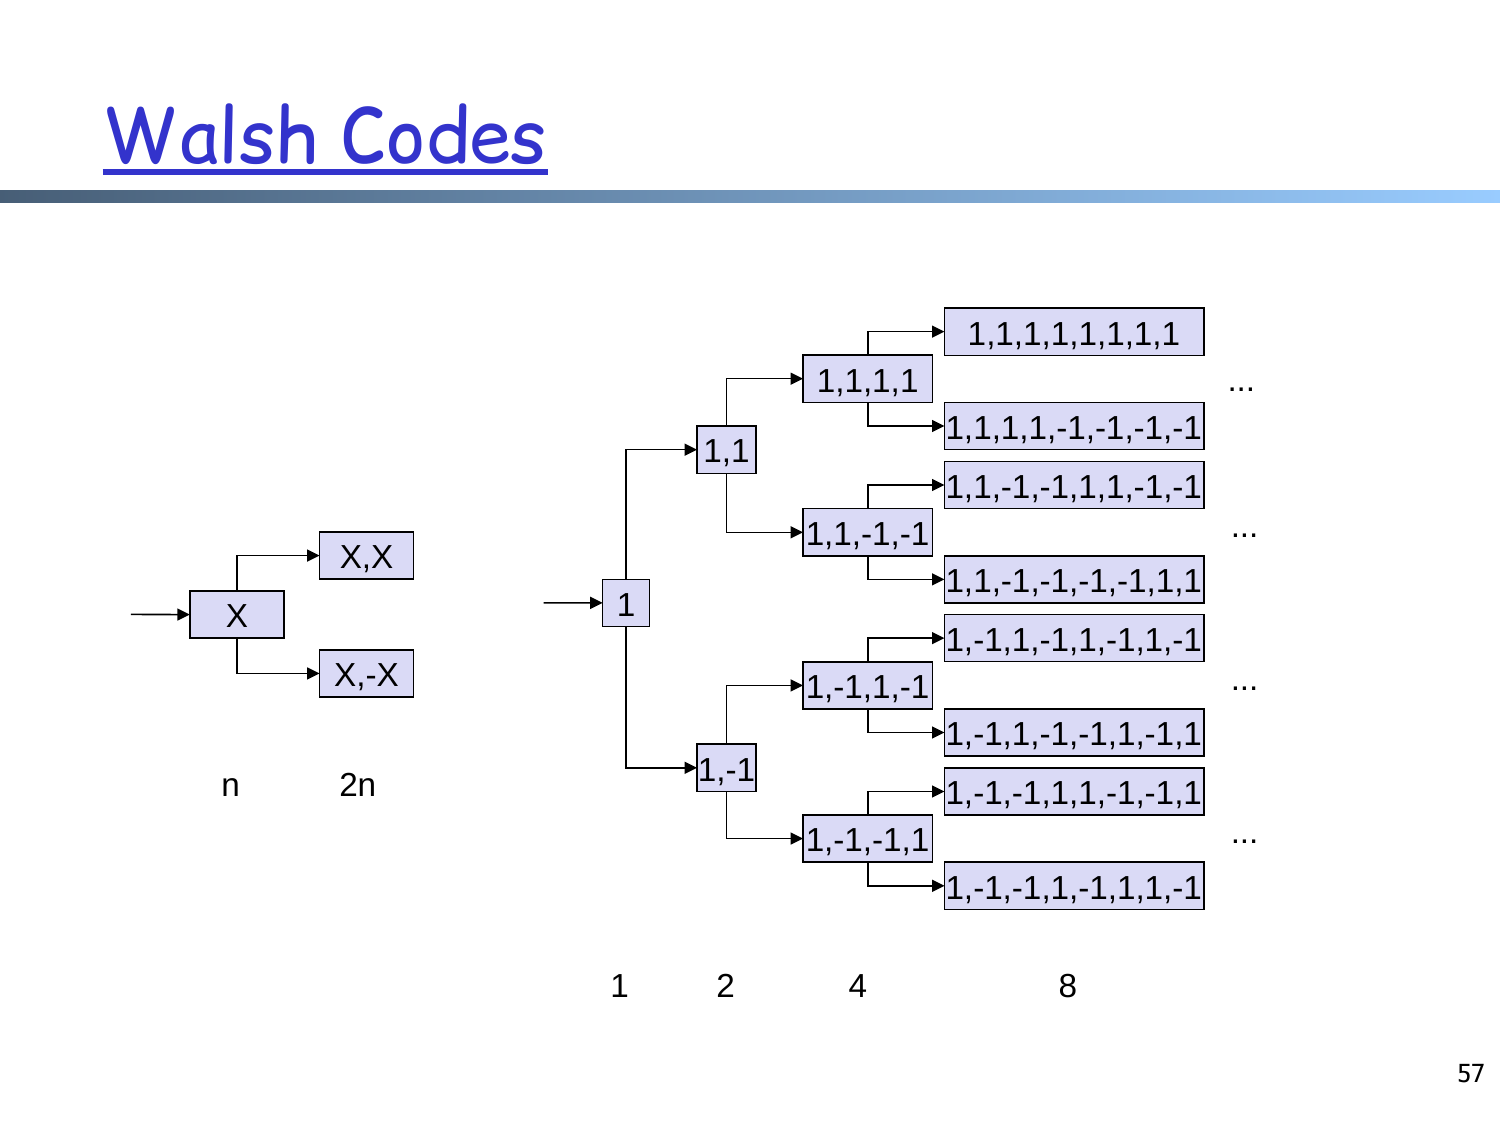

# Walsh Codes
1,1,1,1,1,1,1,1
...
1,1,1,1
1,1,1,1,-1,-1,-1,-1
1,1
1,1,-1,-1,1,1,-1,-1
...
1,1,-1,-1
X,X
1,1,-1,-1,-1,-1,1,1
1
X

1,-1,1,-1,1,-1,1,-1
...
X,-X
1,-1,1,-1
1,-1,1,-1,-1,1,-1,1
1,-1
   n
   2n
1,-1,-1,1,1,-1,-1,1
...
1,-1,-1,1
1,-1,-1,1,-1,1,1,-1
   1
   2
  4
   8
57